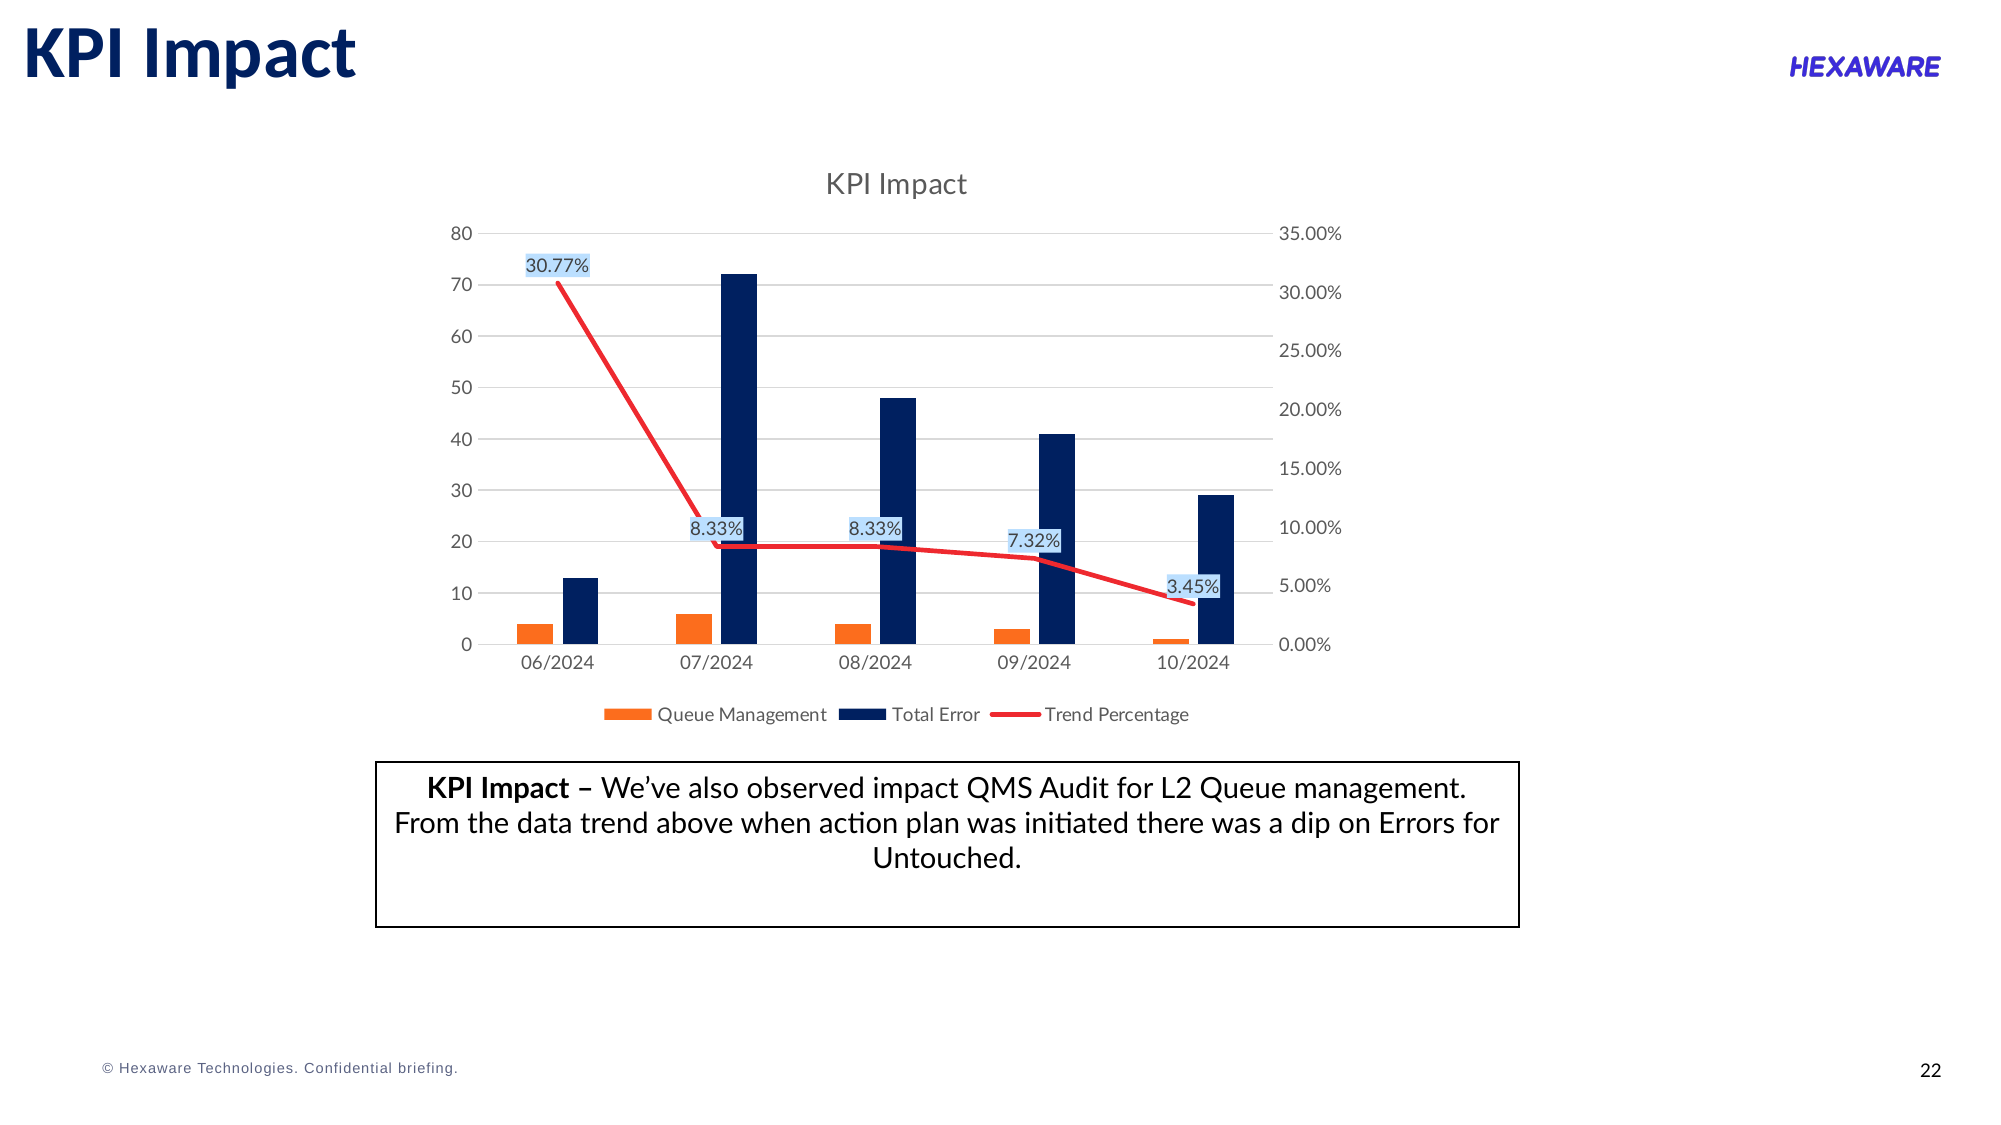

KPI Impact

### Chart: KPI Impact

| Category | Queue Management | Total Error | Trend Percentage |
|---|---|---|---|
| 06/2024 | 4.0 | 13.0 | 0.3076923076923077 |
| 07/2024 | 6.0 | 72.0 | 0.08333333333333333 |
| 08/2024 | 4.0 | 48.0 | 0.08333333333333333 |
| 09/2024 | 3.0 | 41.0 | 0.07317073170731707 |
| 10/2024 | 1.0 | 29.0 | 0.034482758620689655 |
KPI Impact – We’ve also observed impact QMS Audit for L2 Queue management. From the data trend above when action plan was initiated there was a dip on Errors for Untouched.